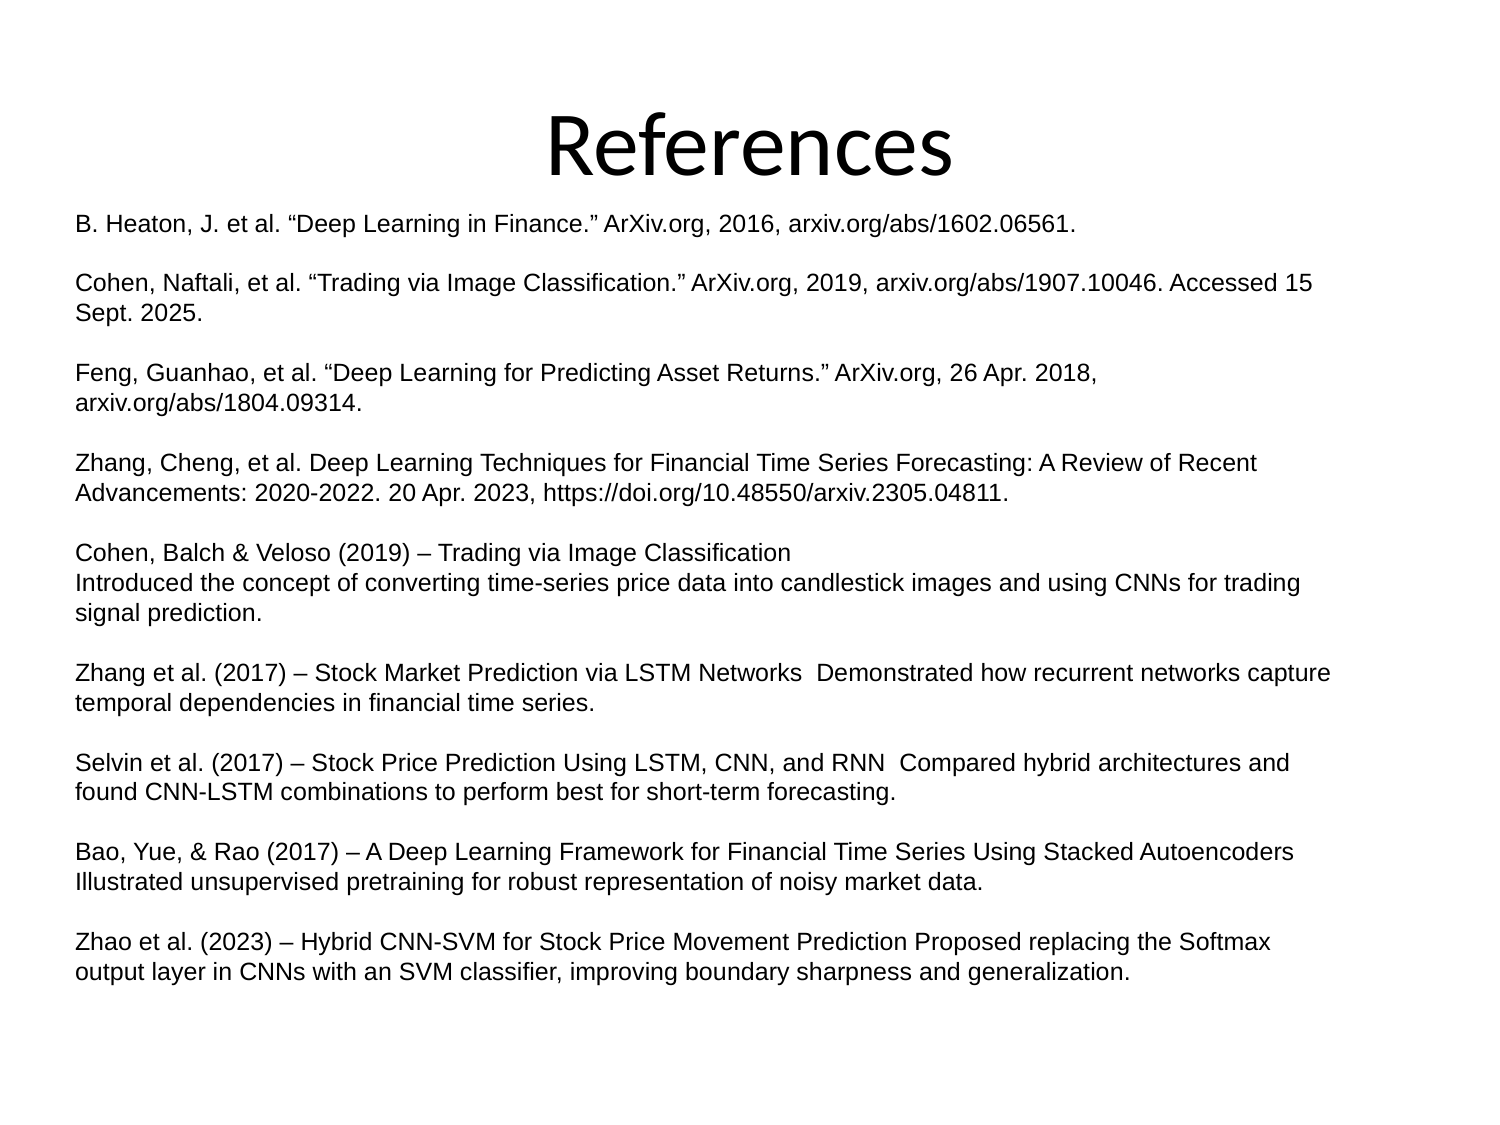

# References
B. Heaton, J. et al. “Deep Learning in Finance.” ArXiv.org, 2016, arxiv.org/abs/1602.06561.

Cohen, Naftali, et al. “Trading via Image Classification.” ArXiv.org, 2019, arxiv.org/abs/1907.10046. Accessed 15 Sept. 2025.

Feng, Guanhao, et al. “Deep Learning for Predicting Asset Returns.” ArXiv.org, 26 Apr. 2018, arxiv.org/abs/1804.09314.

Zhang, Cheng, et al. Deep Learning Techniques for Financial Time Series Forecasting: A Review of Recent Advancements: 2020-2022. 20 Apr. 2023, https://doi.org/10.48550/arxiv.2305.04811.

Cohen, Balch & Veloso (2019) – Trading via Image Classification 
Introduced the concept of converting time-series price data into candlestick images and using CNNs for trading signal prediction.

Zhang et al. (2017) – Stock Market Prediction via LSTM Networks  Demonstrated how recurrent networks capture temporal dependencies in financial time series.

Selvin et al. (2017) – Stock Price Prediction Using LSTM, CNN, and RNN  Compared hybrid architectures and found CNN-LSTM combinations to perform best for short-term forecasting.

Bao, Yue, & Rao (2017) – A Deep Learning Framework for Financial Time Series Using Stacked Autoencoders 
Illustrated unsupervised pretraining for robust representation of noisy market data.

Zhao et al. (2023) – Hybrid CNN-SVM for Stock Price Movement Prediction Proposed replacing the Softmax output layer in CNNs with an SVM classifier, improving boundary sharpness and generalization.